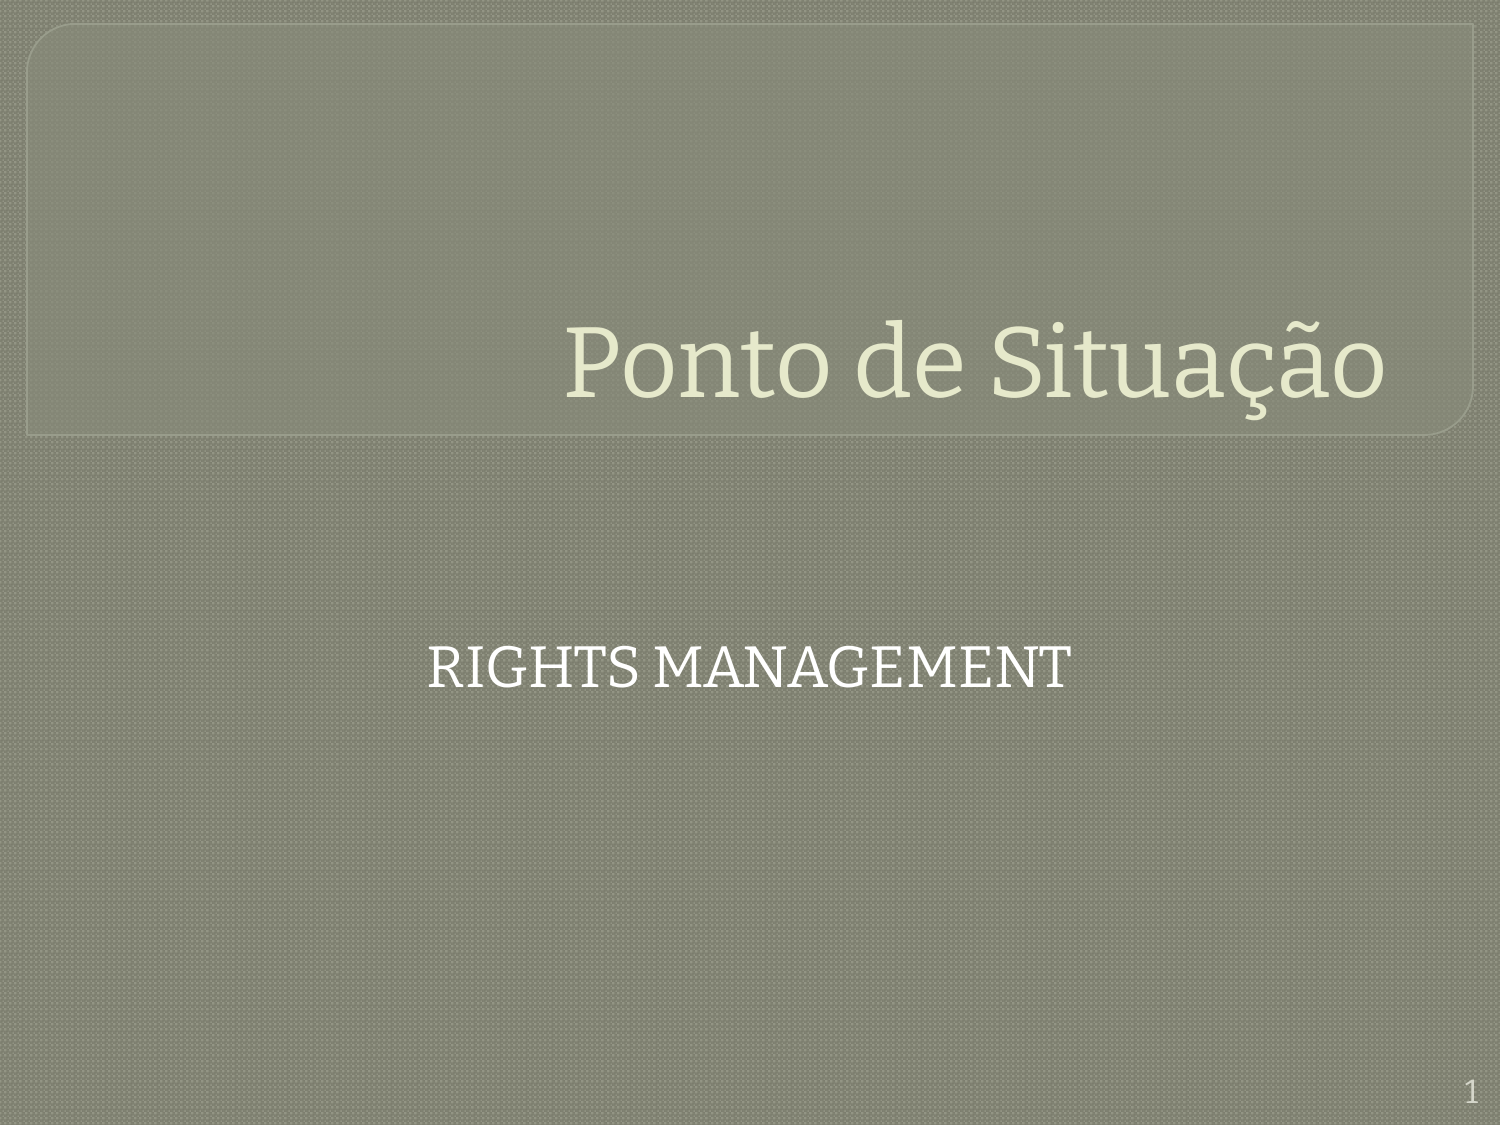

# Ponto de Situação
RIGHTS MANAGEMENT
1